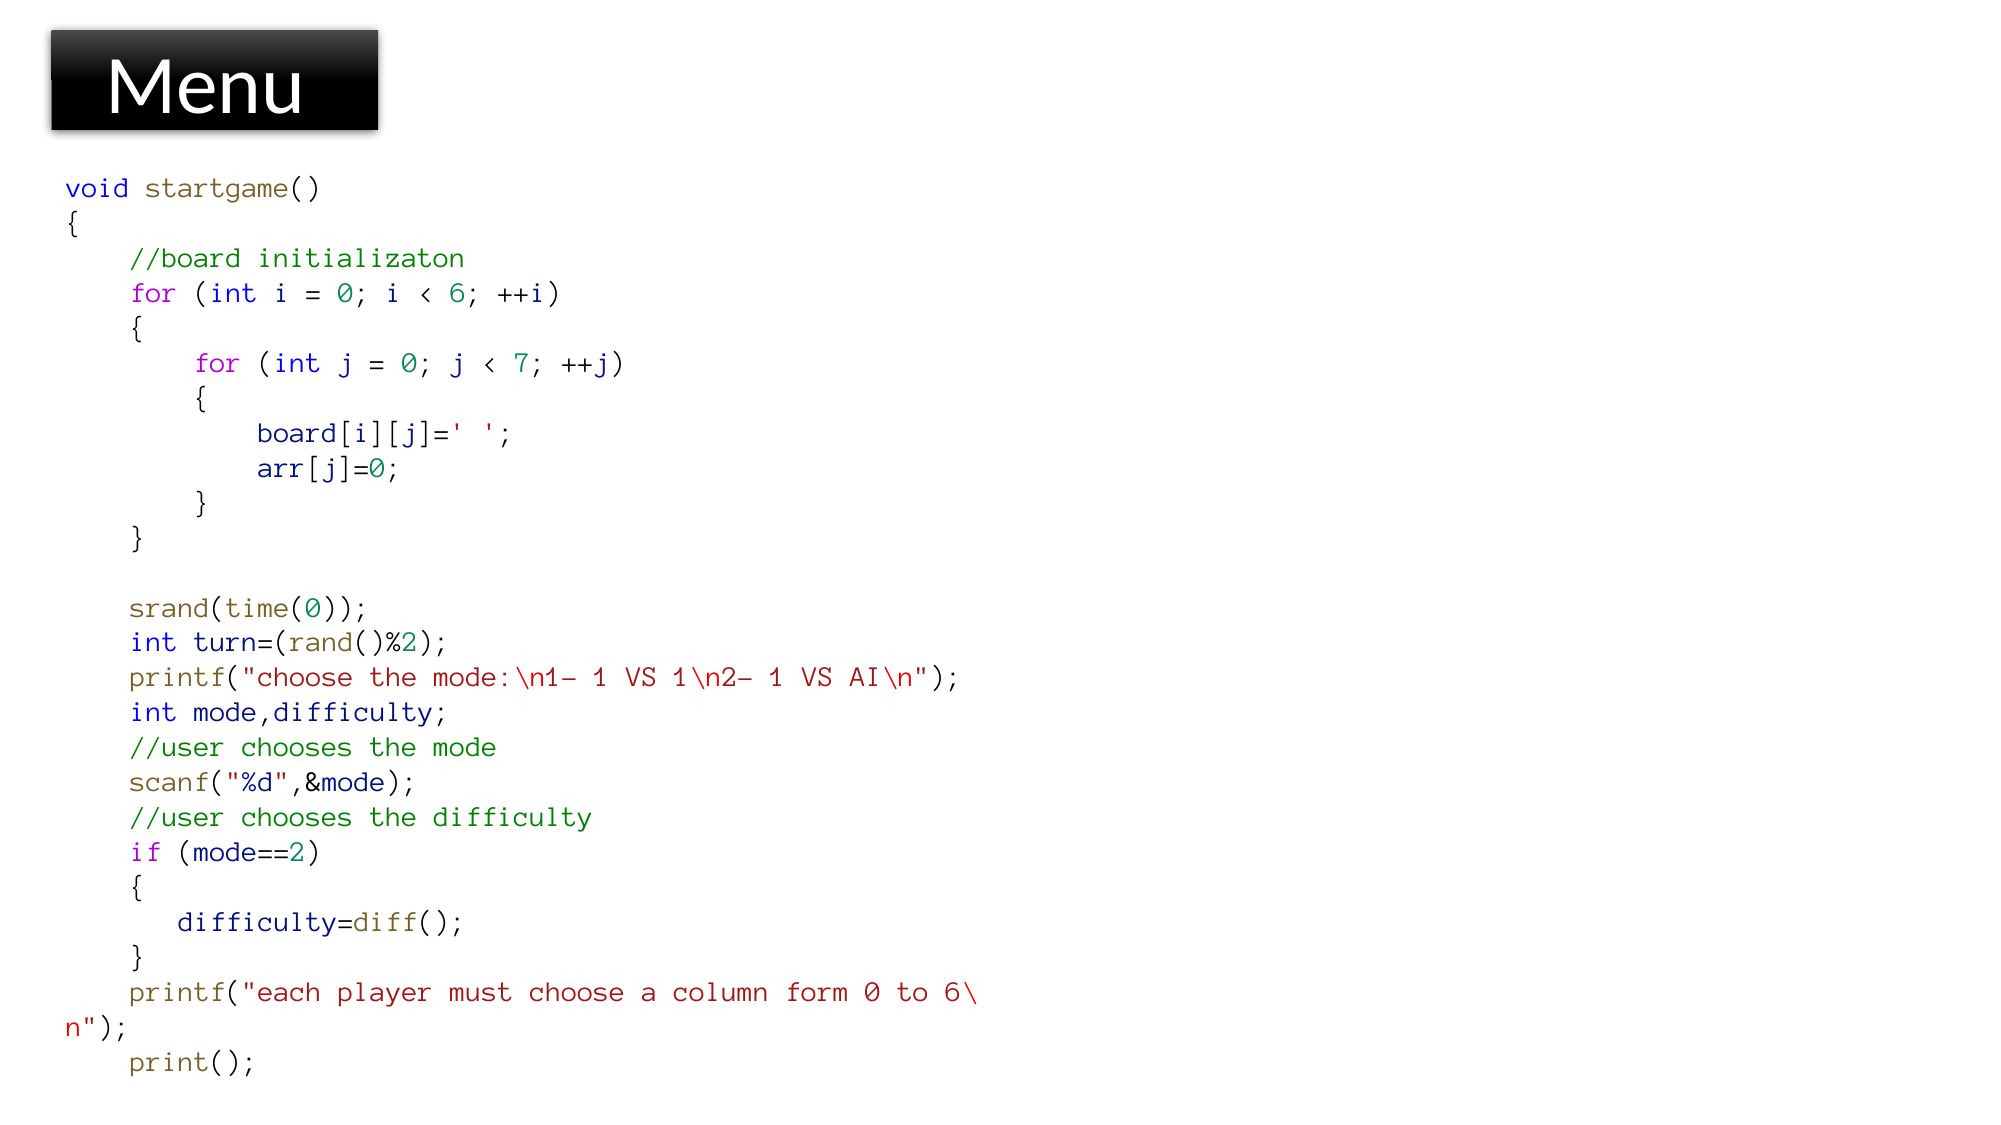

Menu
void startgame()
{
    //board initializaton
    for (int i = 0; i < 6; ++i)
    {
        for (int j = 0; j < 7; ++j)
        {
            board[i][j]=' ';
            arr[j]=0;
        }
    }

    srand(time(0));
    int turn=(rand()%2);
    printf("choose the mode:\n1- 1 VS 1\n2- 1 VS AI\n");
    int mode,difficulty;
    //user chooses the mode
    scanf("%d",&mode);
    //user chooses the difficulty
    if (mode==2)
    {
       difficulty=diff();
    }
    printf("each player must choose a column form 0 to 6\n");
    print();